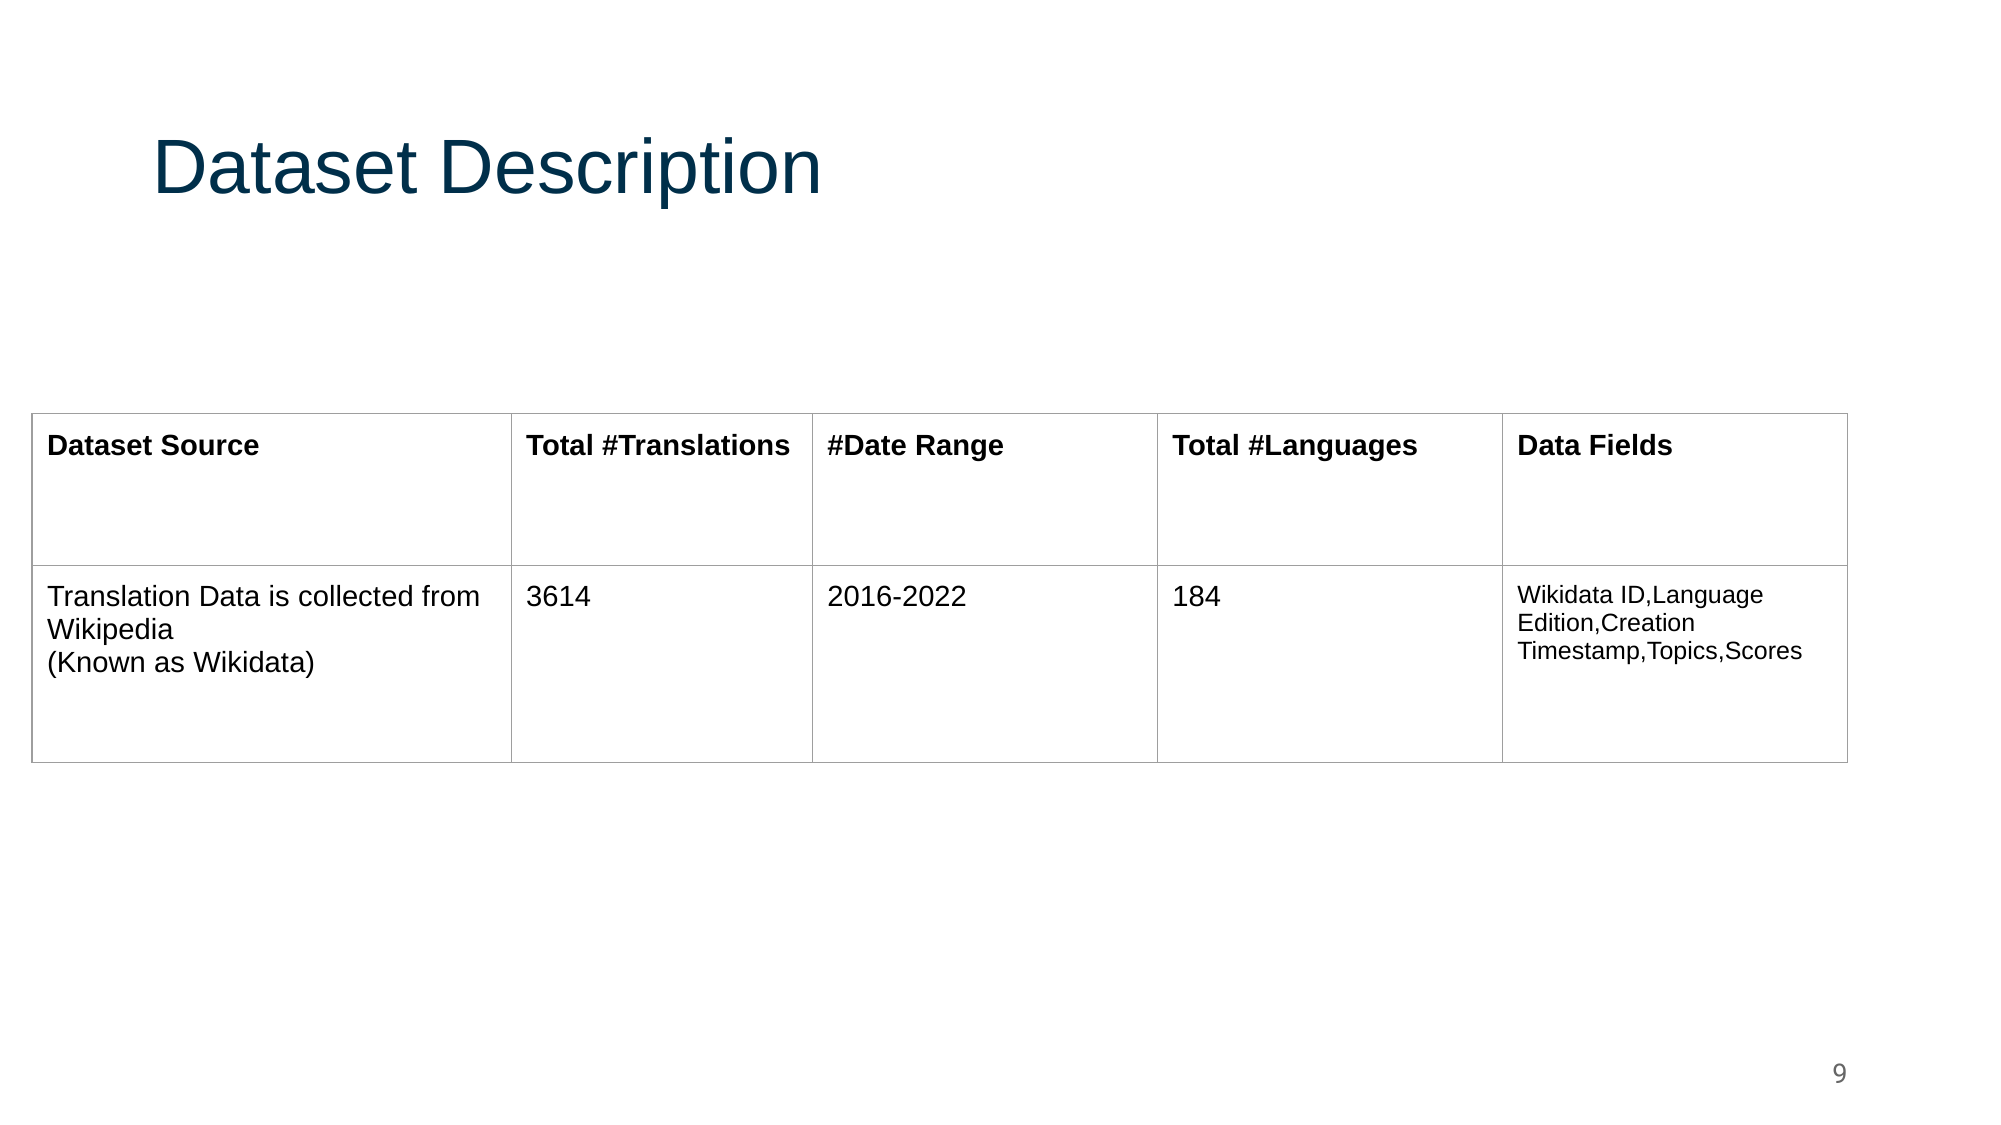

# Dataset Description
| Dataset Source | Total #Translations | #Date Range | Total #Languages | Data Fields |
| --- | --- | --- | --- | --- |
| Translation Data is collected from Wikipedia (Known as Wikidata) | 3614 | 2016-2022 | 184 | Wikidata ID,Language Edition,Creation Timestamp,Topics,Scores |

9